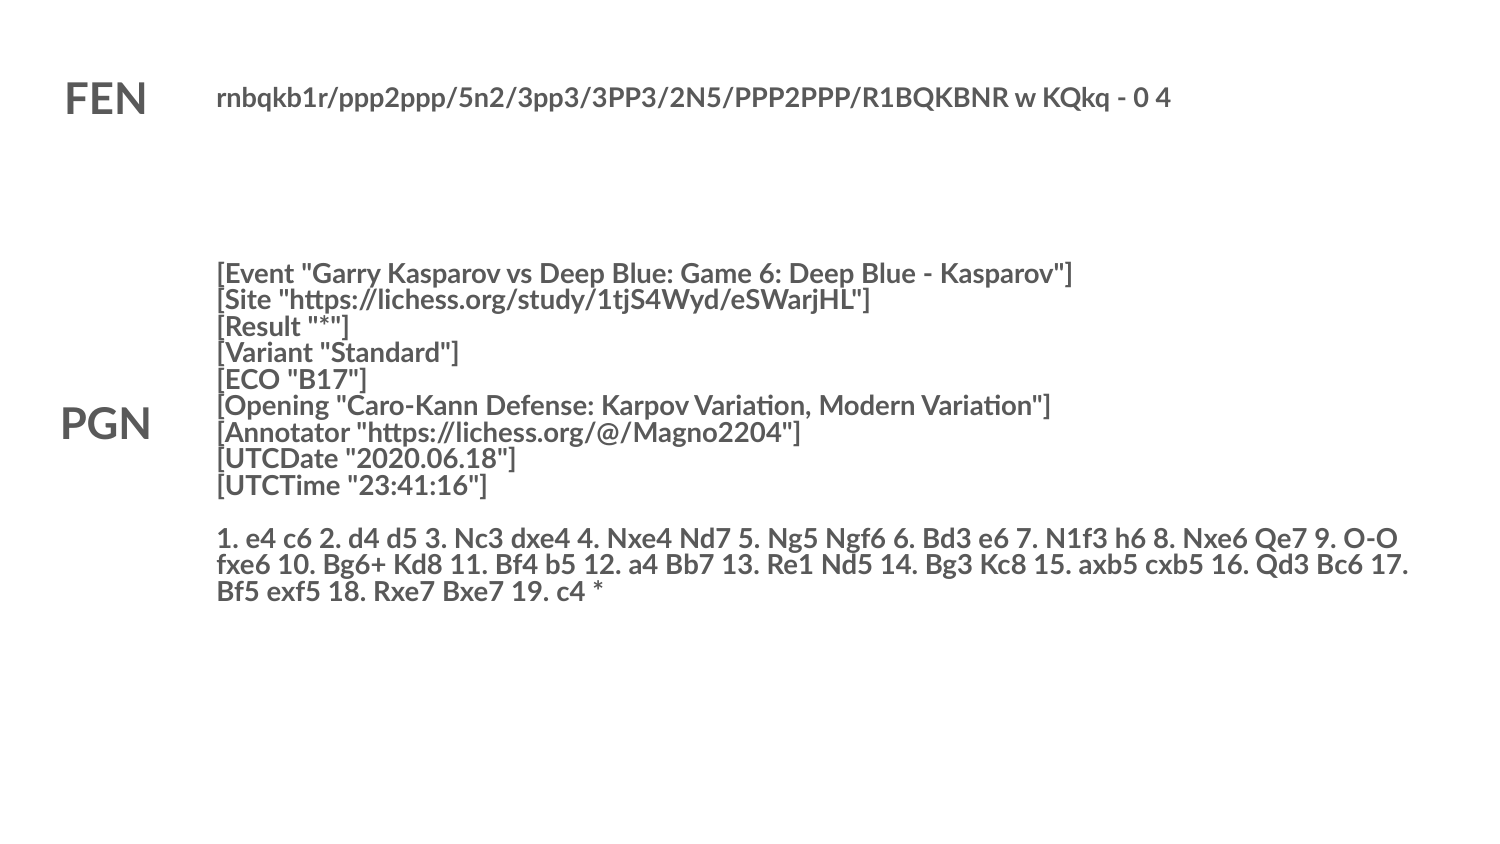

FEN
rnbqkb1r/ppp2ppp/5n2/3pp3/3PP3/2N5/PPP2PPP/R1BQKBNR w KQkq - 0 4
[Event "Garry Kasparov vs Deep Blue: Game 6: Deep Blue - Kasparov"]
[Site "https://lichess.org/study/1tjS4Wyd/eSWarjHL"]
[Result "*"]
[Variant "Standard"]
[ECO "B17"]
[Opening "Caro-Kann Defense: Karpov Variation, Modern Variation"]
[Annotator "https://lichess.org/@/Magno2204"]
[UTCDate "2020.06.18"]
[UTCTime "23:41:16"]

1. e4 c6 2. d4 d5 3. Nc3 dxe4 4. Nxe4 Nd7 5. Ng5 Ngf6 6. Bd3 e6 7. N1f3 h6 8. Nxe6 Qe7 9. O-O fxe6 10. Bg6+ Kd8 11. Bf4 b5 12. a4 Bb7 13. Re1 Nd5 14. Bg3 Kc8 15. axb5 cxb5 16. Qd3 Bc6 17. Bf5 exf5 18. Rxe7 Bxe7 19. c4 *

PGN